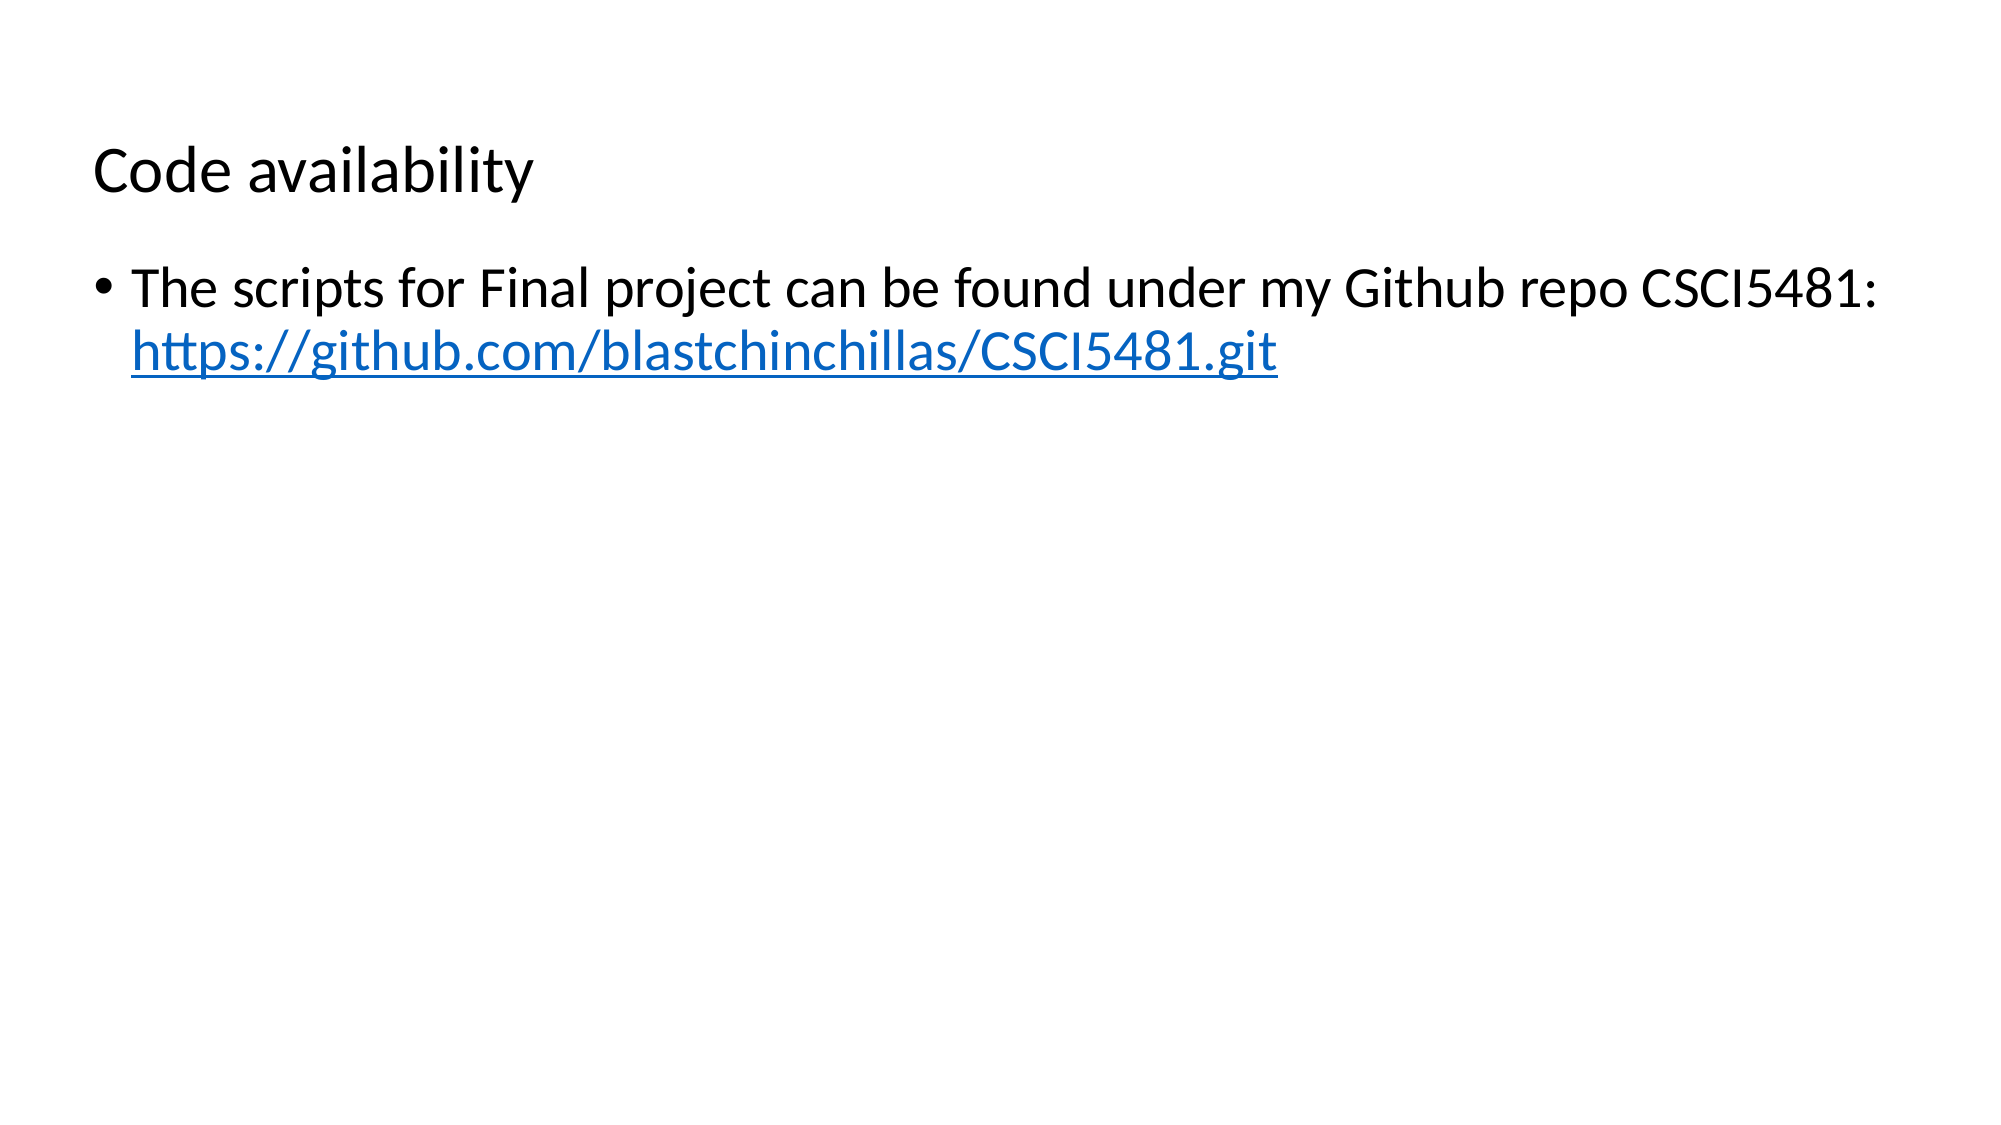

# Code availability
The scripts for Final project can be found under my Github repo CSCI5481: https://github.com/blastchinchillas/CSCI5481.git